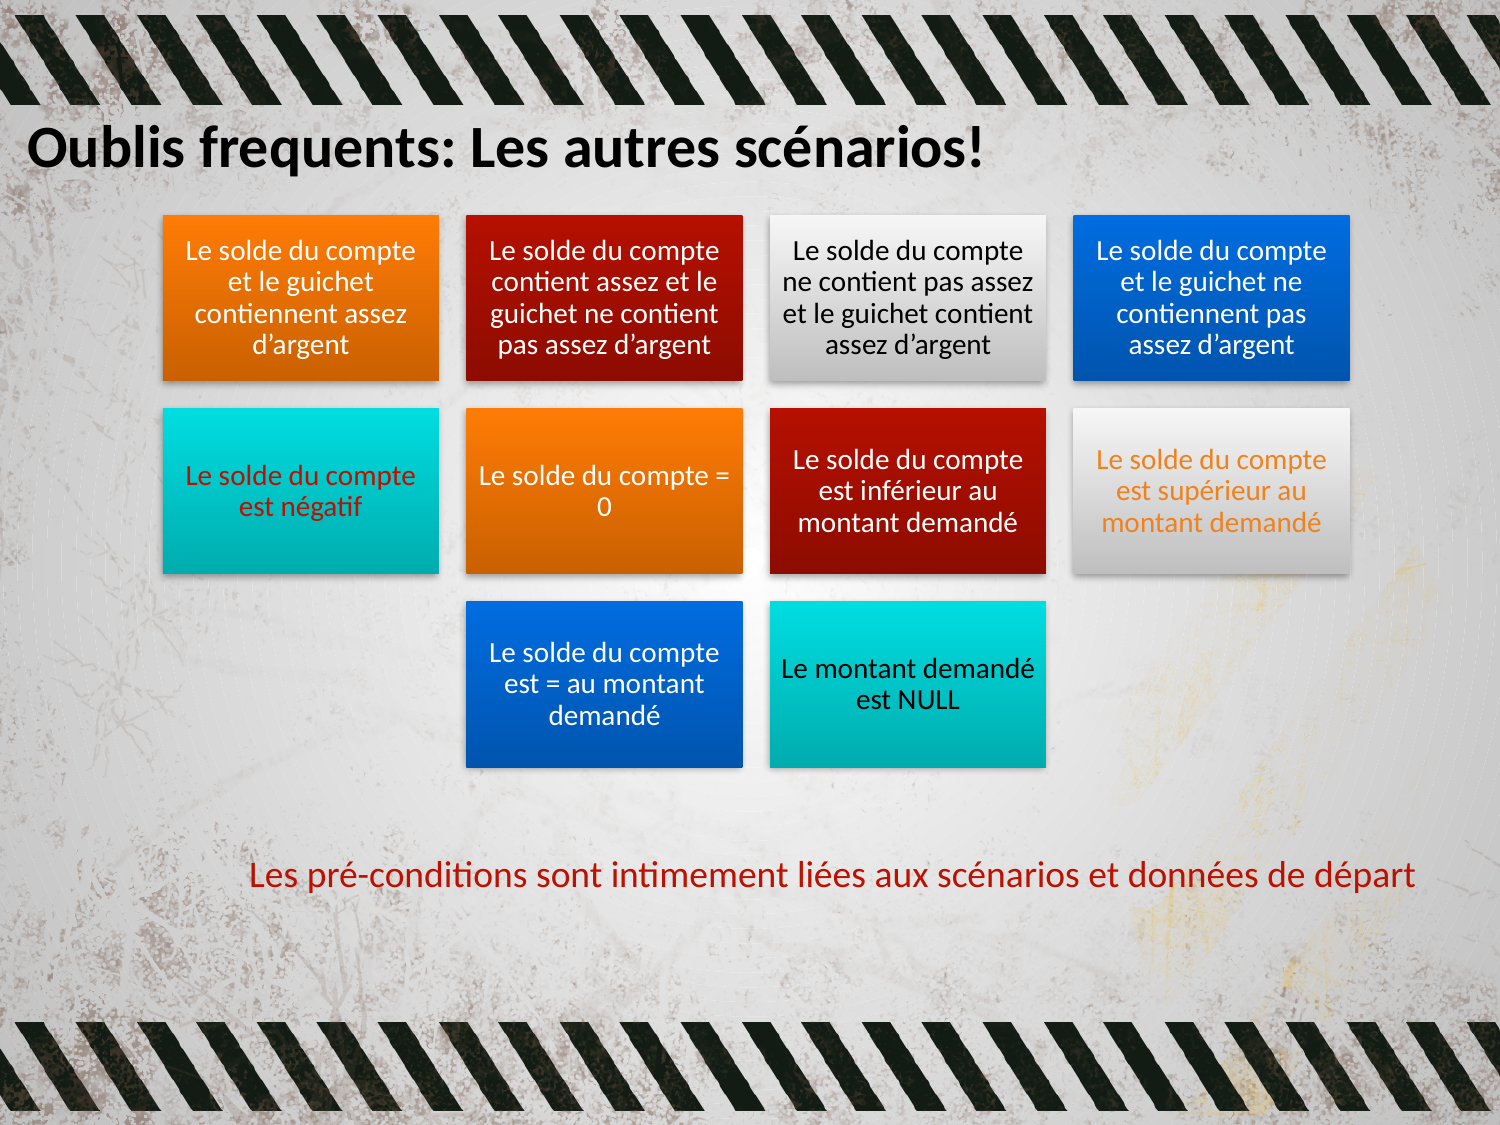

# Oublis frequents: Les autres scénarios!
Le solde du compte et le guichet contiennent assez d’argent
Le solde du compte contient assez et le guichet ne contient pas assez d’argent
Le solde du compte ne contient pas assez et le guichet contient assez d’argent
Le solde du compte et le guichet ne contiennent pas assez d’argent
Le solde du compte est négatif
Le solde du compte = 0
Le solde du compte est inférieur au montant demandé
Le solde du compte est supérieur au montant demandé
Le solde du compte est = au montant demandé
Le montant demandé est NULL

Les pré-conditions sont intimement liées aux scénarios et données de départ